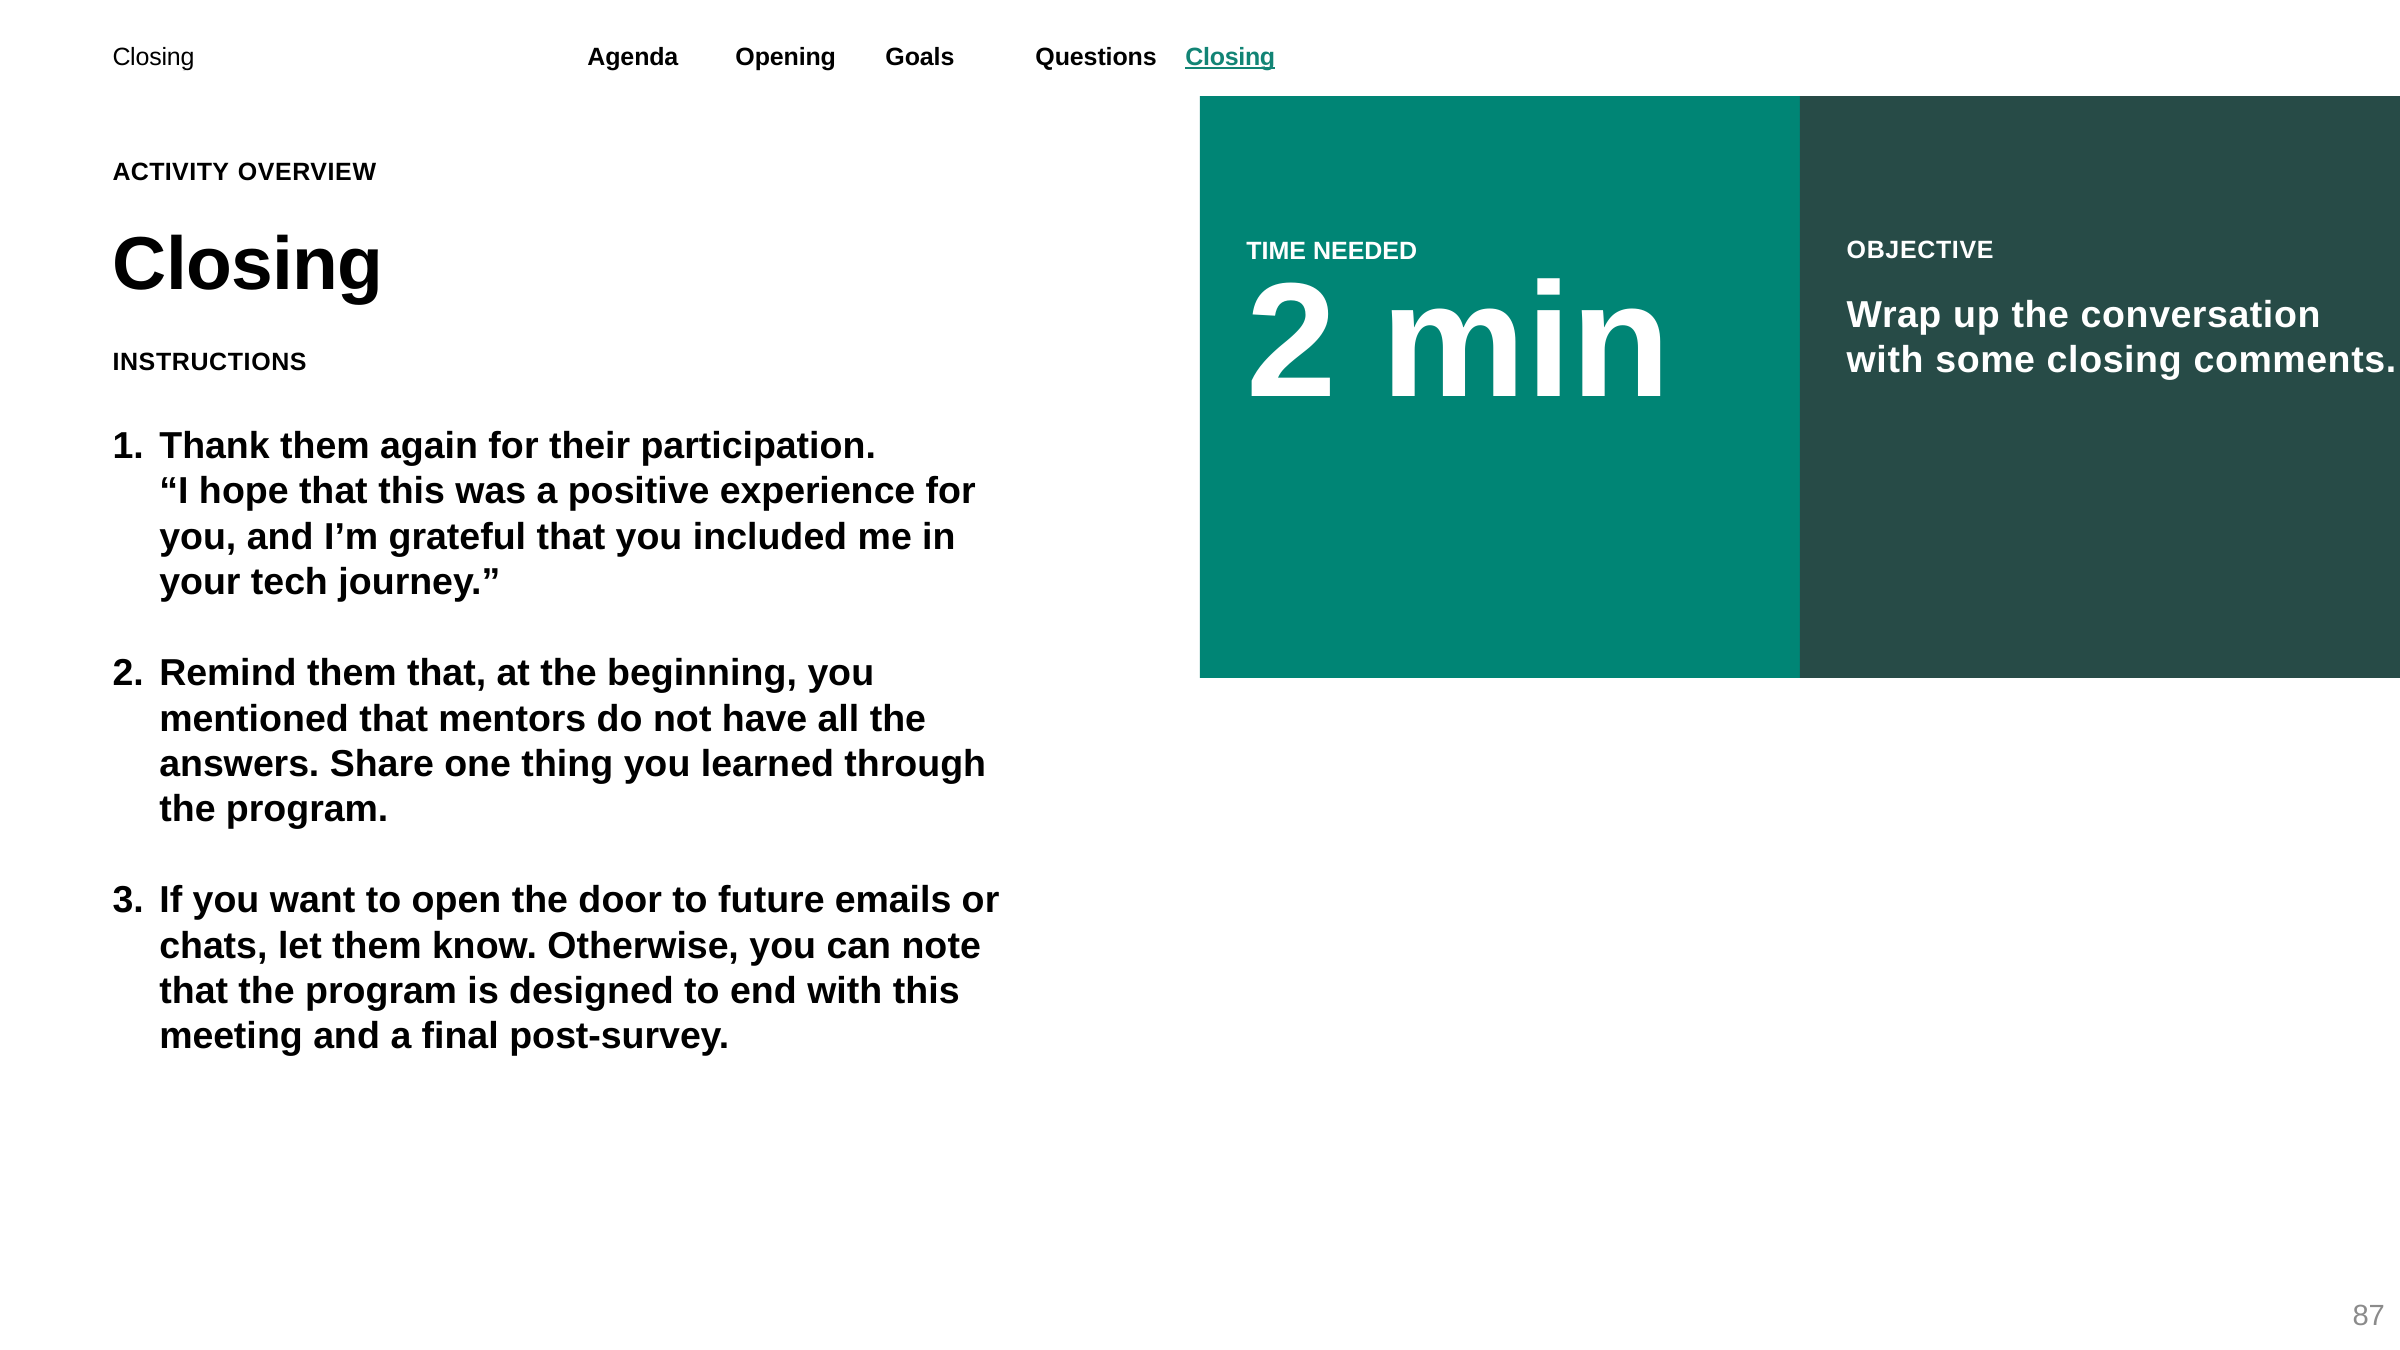

Closing
Agenda	Opening	Goals	Questions	Closing

OBJECTIVE
Wrap up the conversation
with some closing comments.
ACTIVITY OVERVIEW
Closing
INSTRUCTIONS

Thank them again for their participation.
“I hope that this was a positive experience for you, and I’m grateful that you included me in your tech journey.”

Remind them that, at the beginning, you mentioned that mentors do not have all the answers. Share one thing you learned through the program.

If you want to open the door to future emails or chats, let them know. Otherwise, you can note that the program is designed to end with this meeting and a final post-survey.
2 min
TIME NEEDED
87